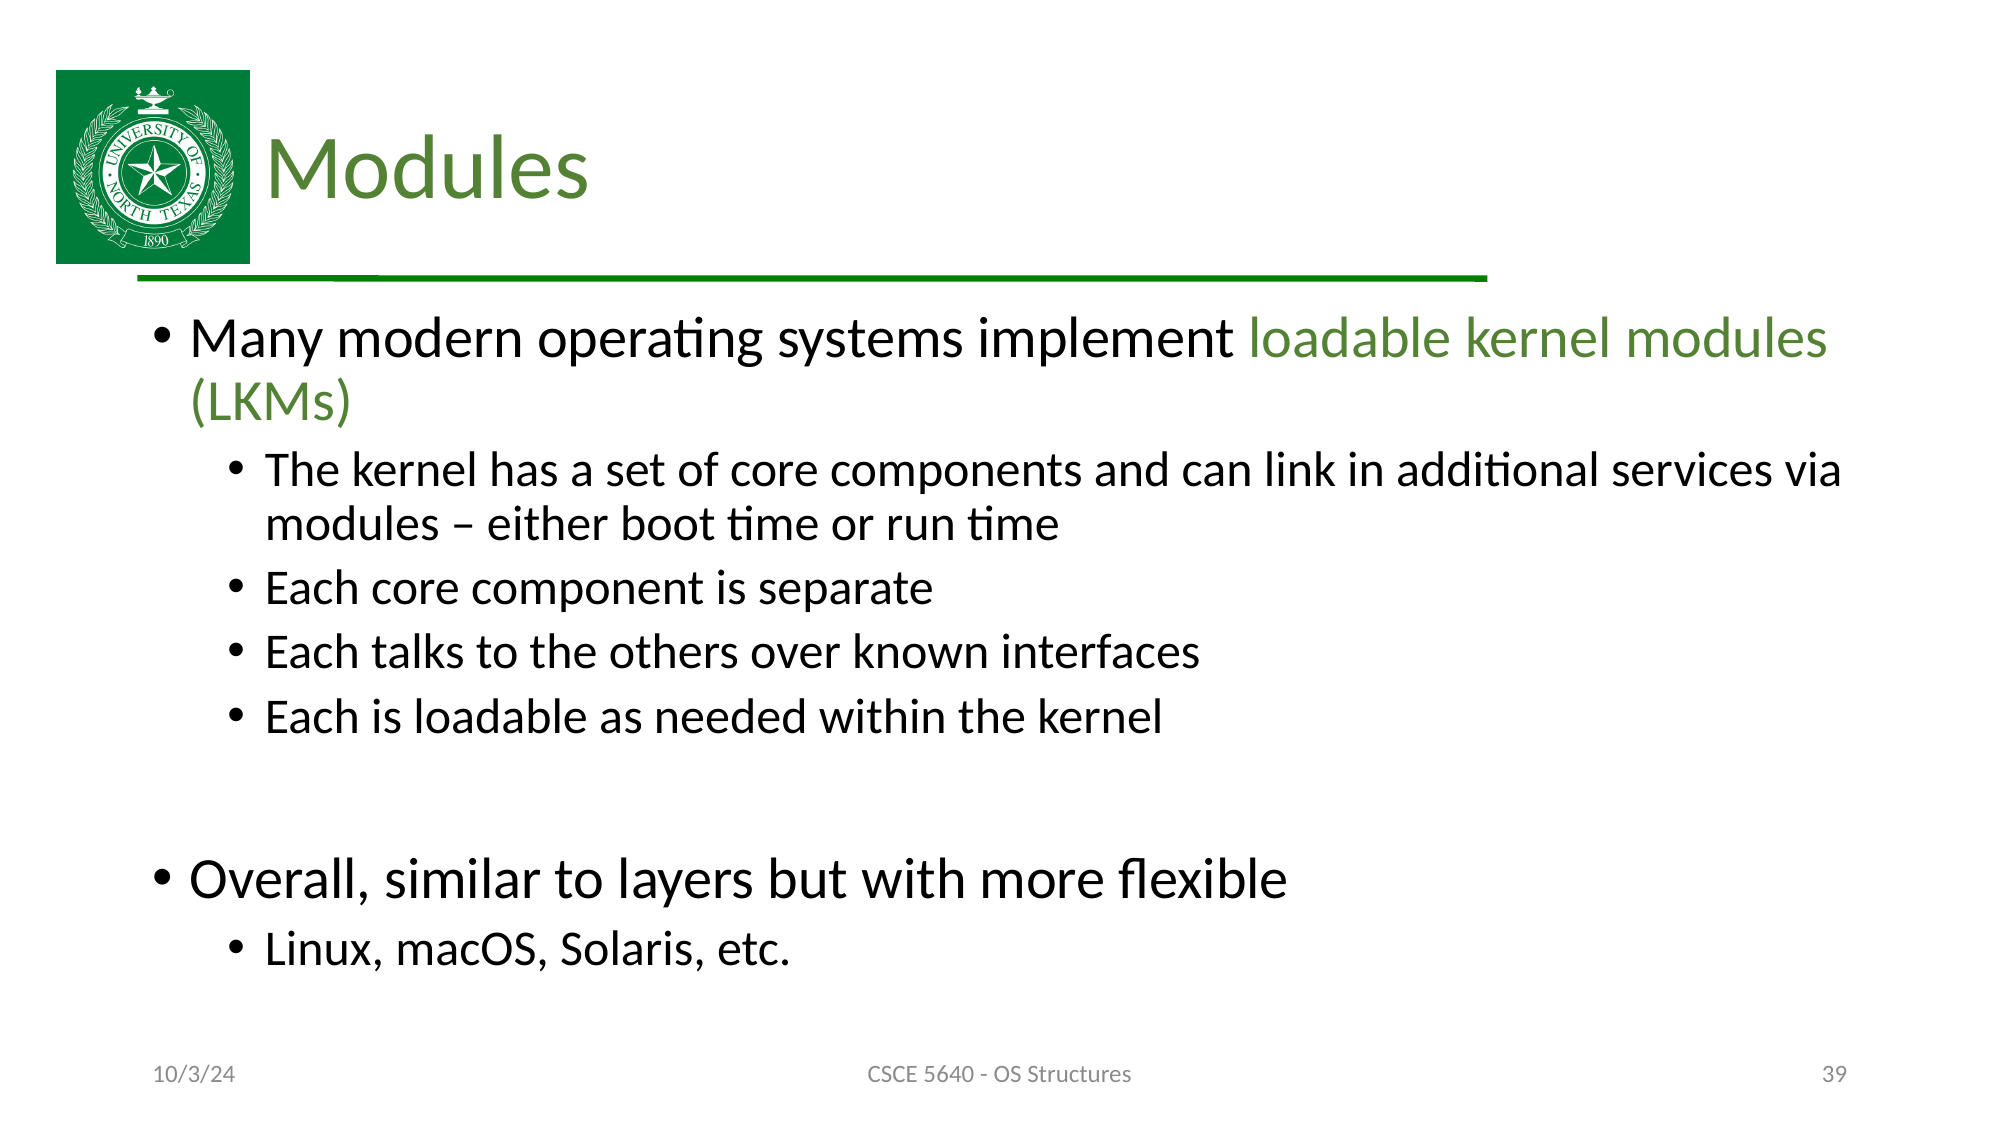

# Modules
Many modern operating systems implement loadable kernel modules (LKMs)
The kernel has a set of core components and can link in additional services via modules – either boot time or run time
Each core component is separate
Each talks to the others over known interfaces
Each is loadable as needed within the kernel

Overall, similar to layers but with more flexible
Linux, macOS, Solaris, etc.

10/3/24
CSCE 5640 - OS Structures
39